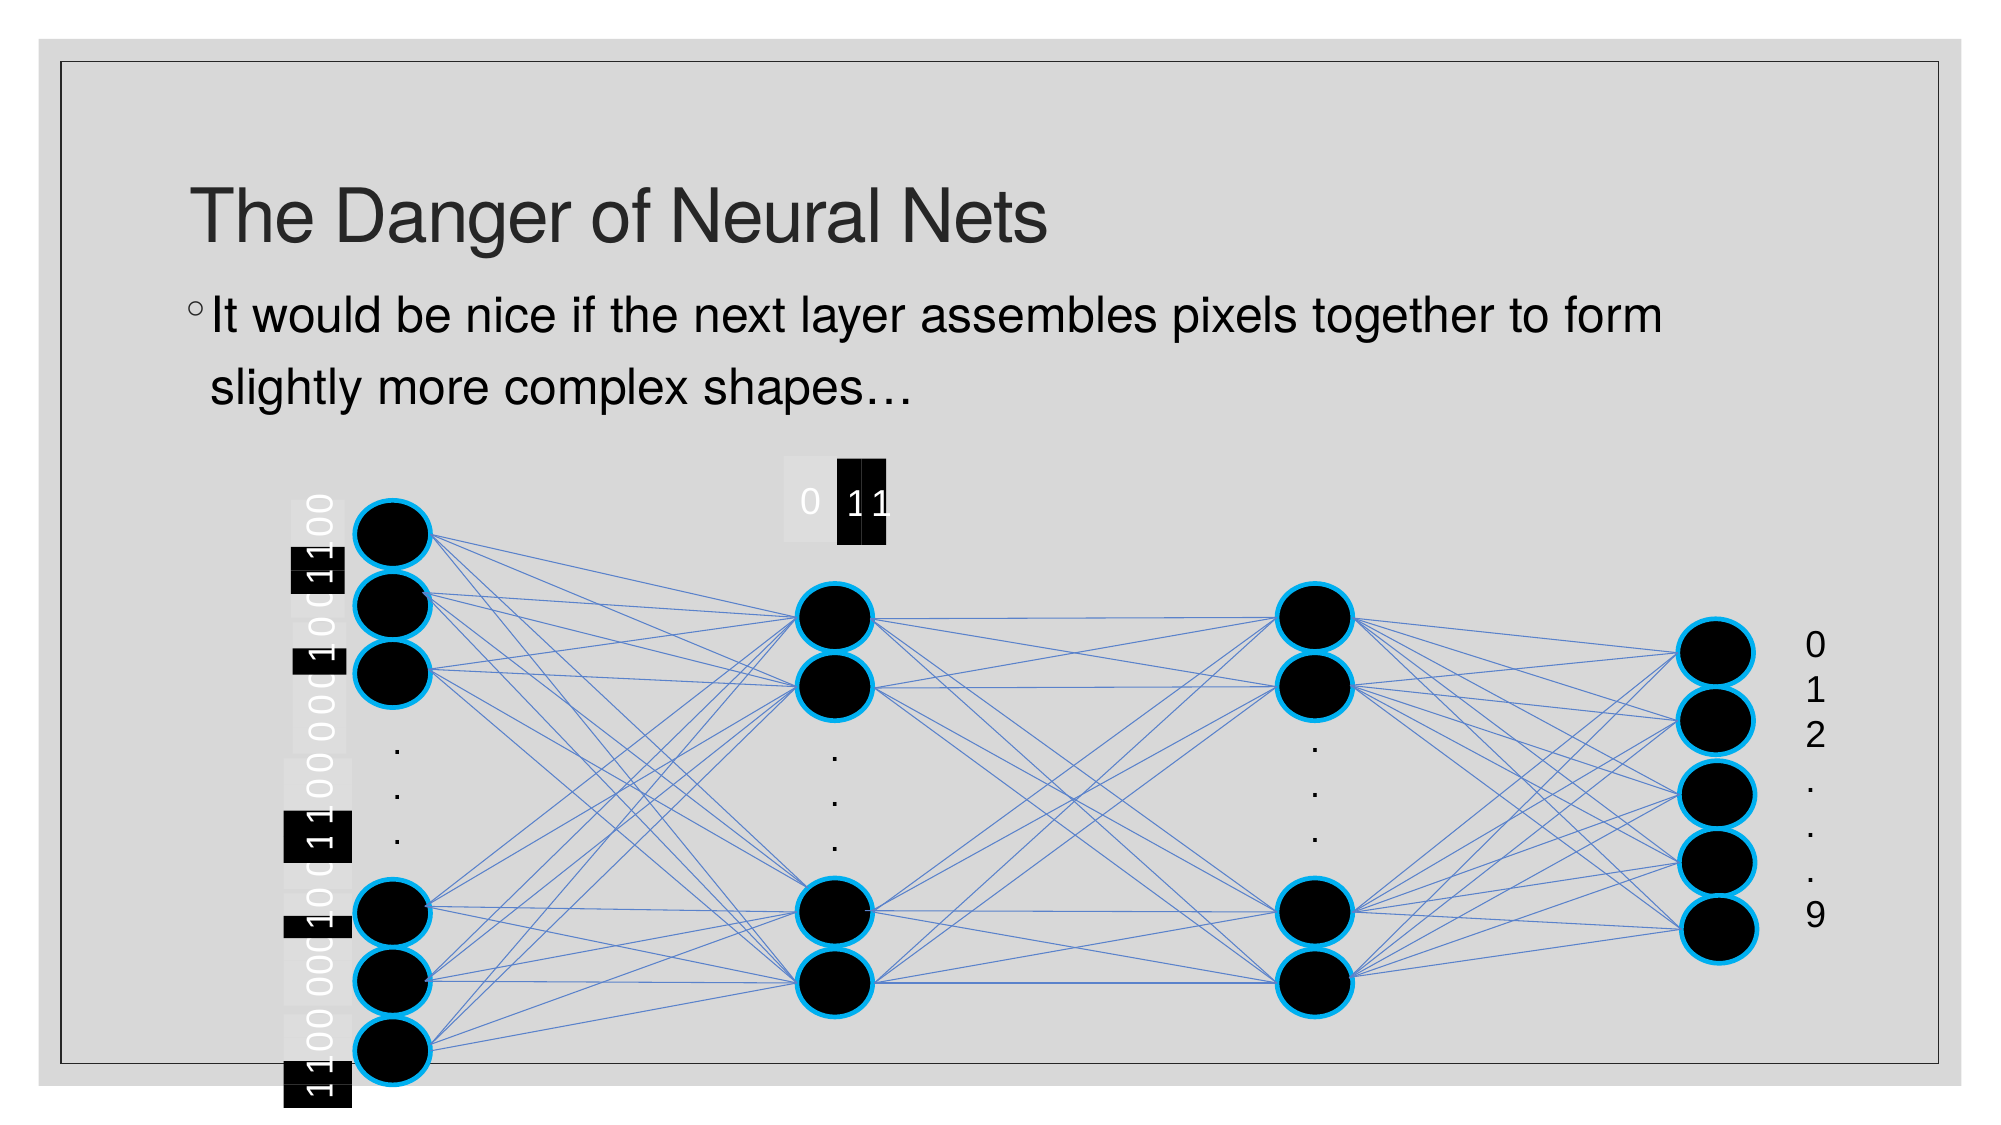

# The Danger of Neural Nets
It would be nice if the next layer assembles pixels together to form slightly more complex shapes…
0
1
1

.
.
.

.
.
.

.
.
.

0
1
2
.
.
.
9
0
1
1
0
0
0
0
0
1
0
0
1
1
0
0
0
1
1
0
0
0
0
0
1
0